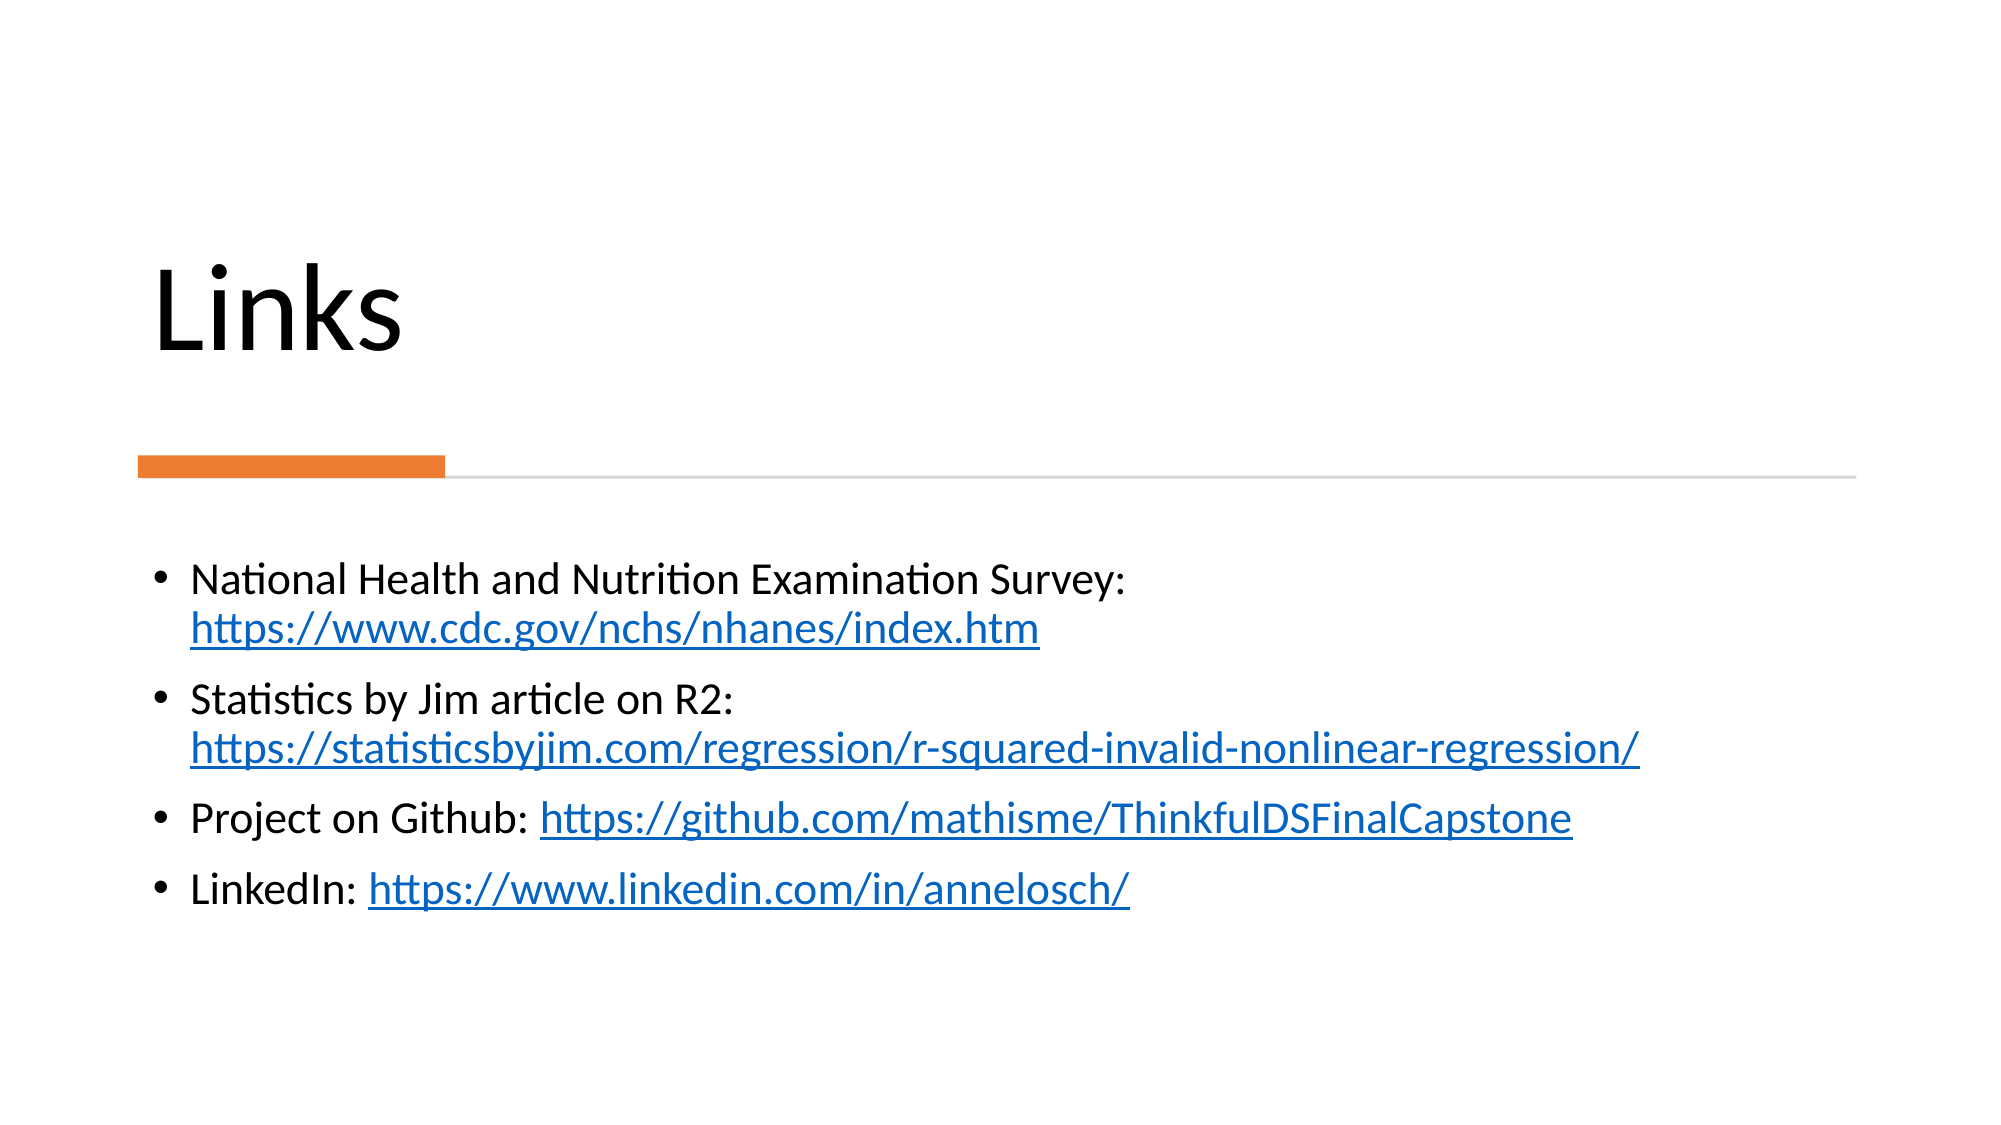

# Links

National Health and Nutrition Examination Survey:  https://www.cdc.gov/nchs/nhanes/index.htm
Statistics by Jim article on R2: https://statisticsbyjim.com/regression/r-squared-invalid-nonlinear-regression/
Project on Github: https://github.com/mathisme/ThinkfulDSFinalCapstone
LinkedIn: https://www.linkedin.com/in/annelosch/